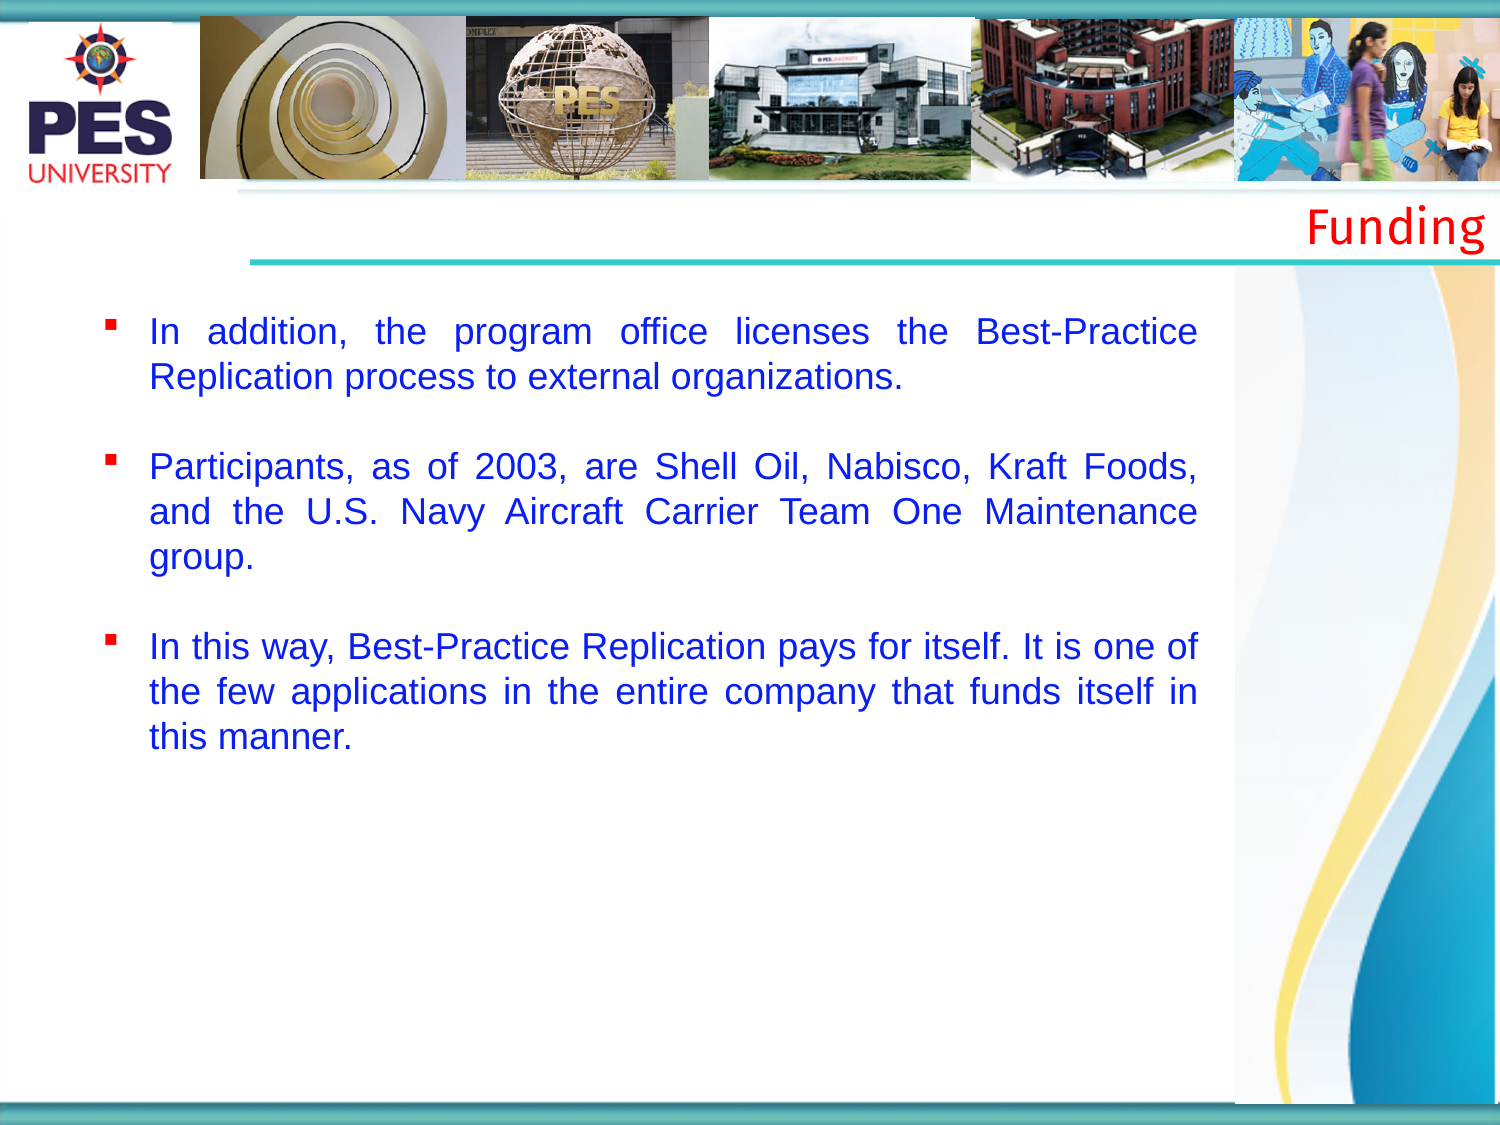

Funding

In addition, the program office licenses the Best-Practice Replication process to external organizations.

Participants, as of 2003, are Shell Oil, Nabisco, Kraft Foods, and the U.S. Navy Aircraft Carrier Team One Maintenance group.

In this way, Best-Practice Replication pays for itself. It is one of the few applications in the entire company that funds itself in this manner.